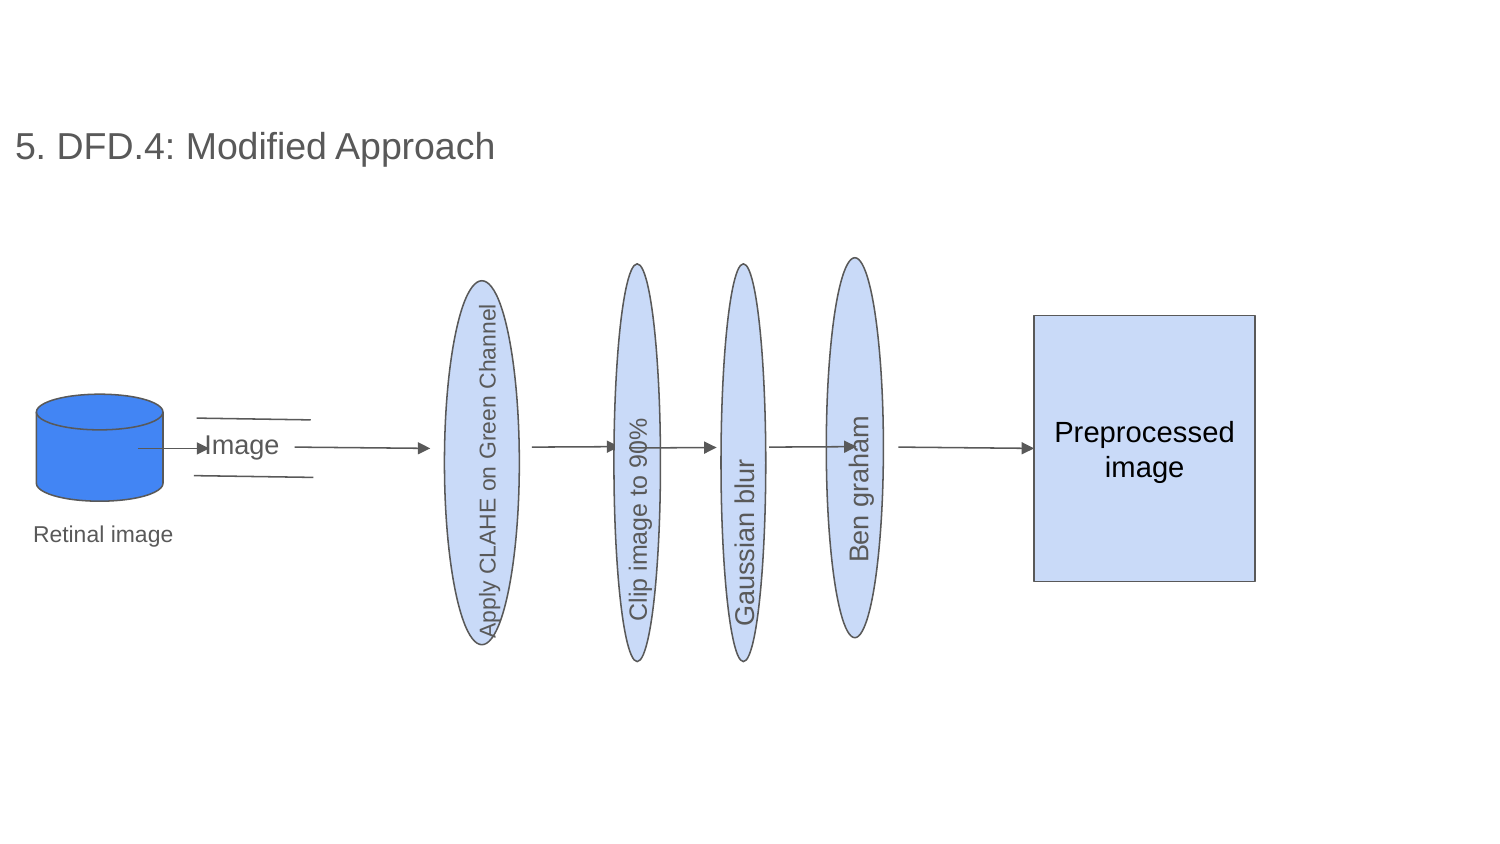

5. DFD.4: Modified Approach

Preprocessed image

Apply CLAHE on Green Channel
Image
Clip image to 90%
Ben graham
Gaussian blur
Retinal image